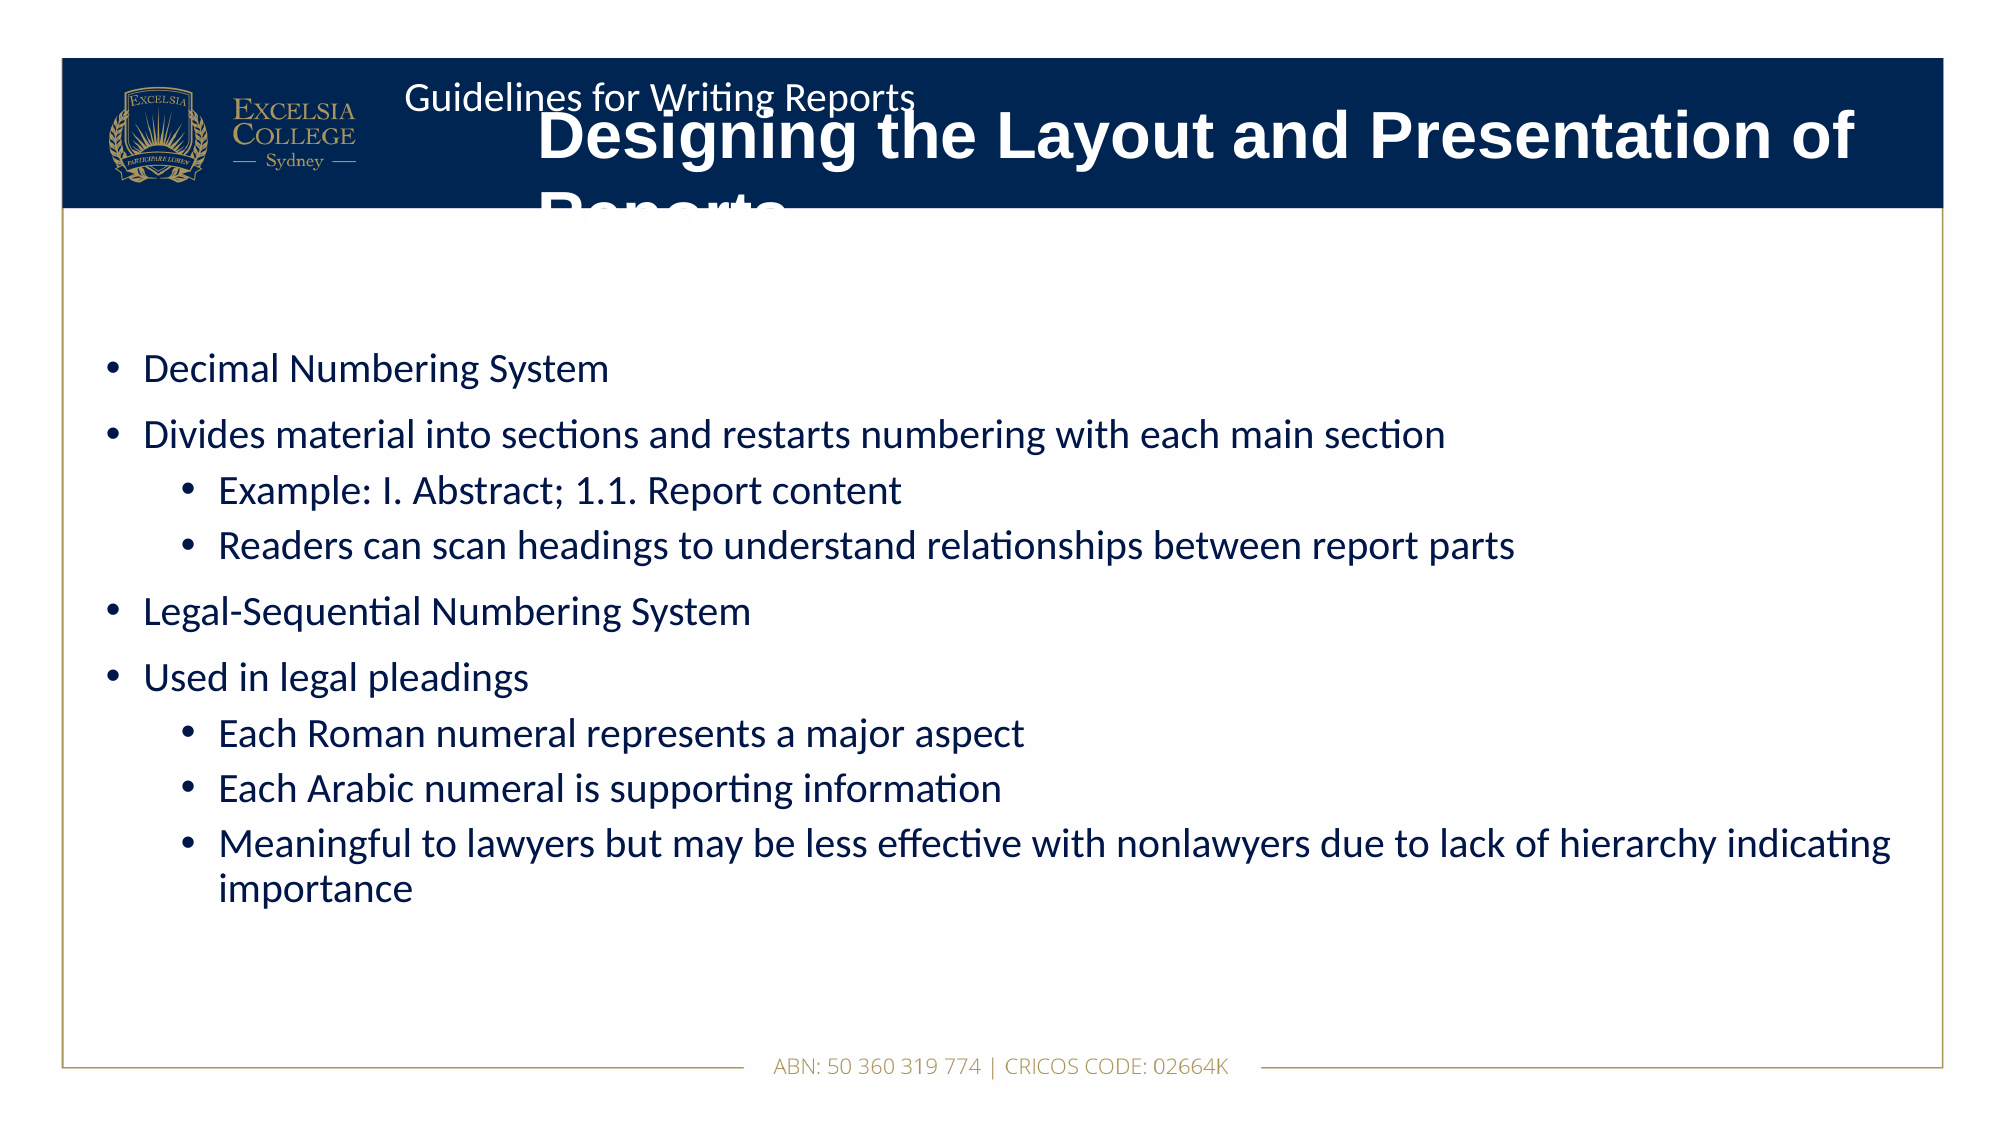

# Guidelines for Writing Reports
Designing the Layout and Presentation of Reports
Decimal Numbering System
Divides material into sections and restarts numbering with each main section
Example: I. Abstract; 1.1. Report content
Readers can scan headings to understand relationships between report parts
Legal-Sequential Numbering System
Used in legal pleadings
Each Roman numeral represents a major aspect
Each Arabic numeral is supporting information
Meaningful to lawyers but may be less effective with nonlawyers due to lack of hierarchy indicating importance